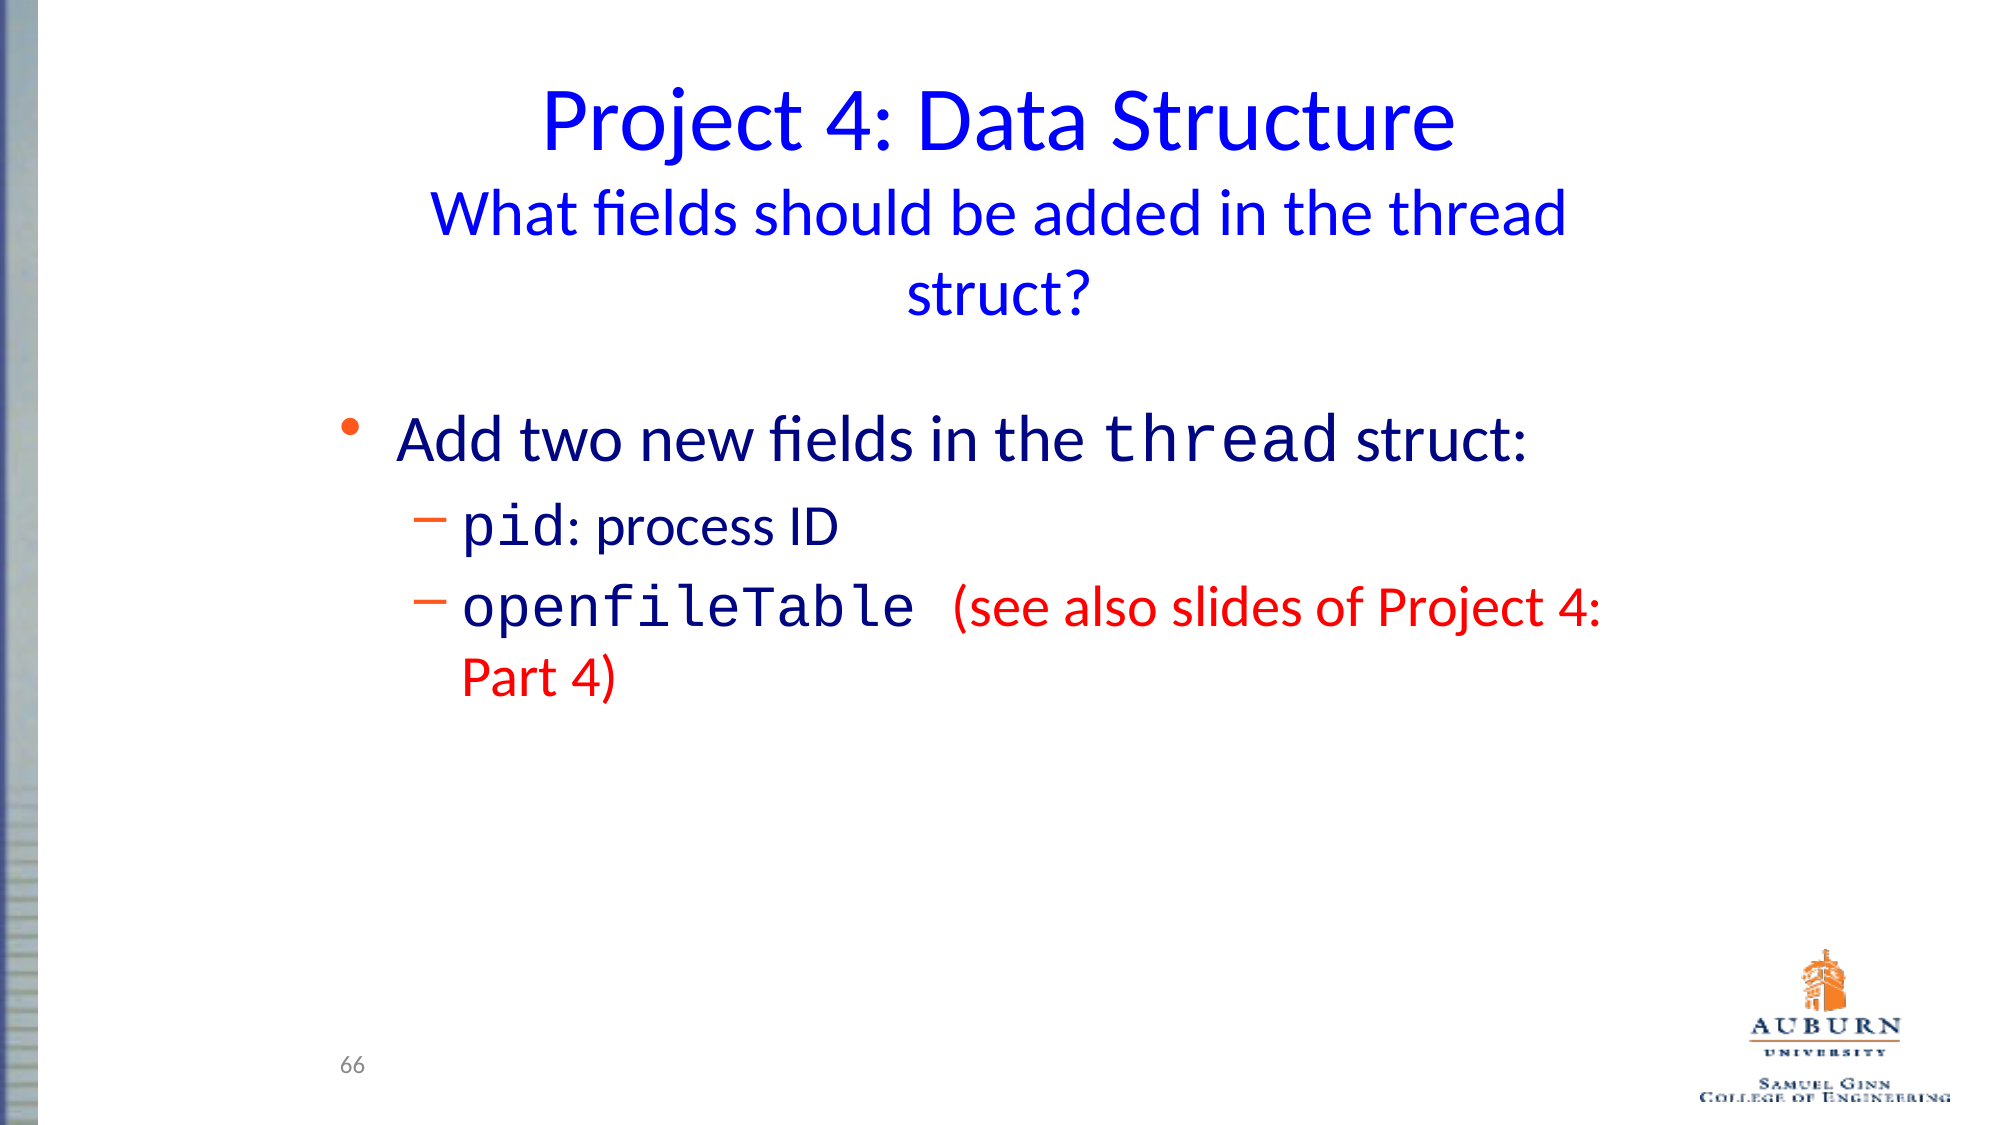

Project 4: Data Structure
What fields should be added in the thread struct?
Add two new fields in the thread struct:
pid: process ID
openfileTable (see also slides of Project 4: Part 4)
66